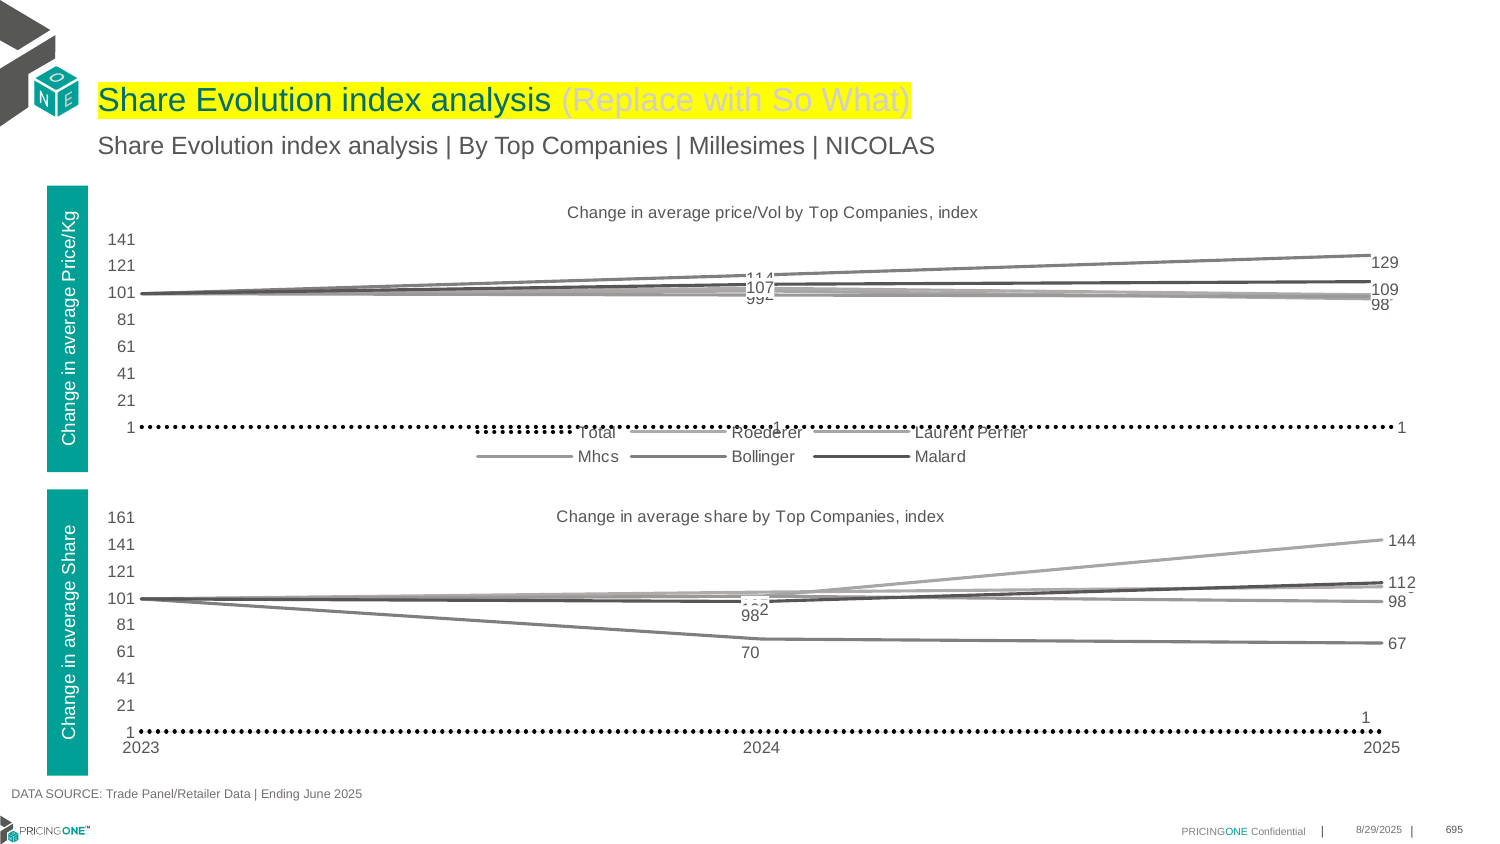

# Share Evolution index analysis (Replace with So What)
Share Evolution index analysis | By Top Companies | Millesimes | NICOLAS

### Chart: Change in average price/Vol by Top Companies, index

| Category | Total | Roederer | Laurent Perrier | Mhcs | Bollinger | Malard |
|---|---|---|---|---|---|---|
| 2023 | 1.0 | 100.0 | 100.0 | 100.0 | 100.0 | 100.0 |
| 2024 | 1.0333646576420026 | 104.0 | 102.0 | 99.0 | 114.0 | 107.0 |
| 2025 | 0.9773081850930823 | 99.0 | 96.0 | 98.0 | 129.0 | 109.0 |
Change in average Price/Kg

### Chart: Change in average share by Top Companies, index

| Category | Total | Roederer | Laurent Perrier | Mhcs | Bollinger | Malard |
|---|---|---|---|---|---|---|
| 2023 | 1.0 | 100.0 | 100.0 | 100.0 | 100.0 | 100.0 |
| 2024 | 1.0 | 105.0 | 102.0 | 102.0 | 70.0 | 98.0 |
| 2025 | 1.0 | 109.0 | 144.0 | 98.0 | 67.0 | 112.0 |
Change in average Share
DATA SOURCE: Trade Panel/Retailer Data | Ending June 2025

8/29/2025
695